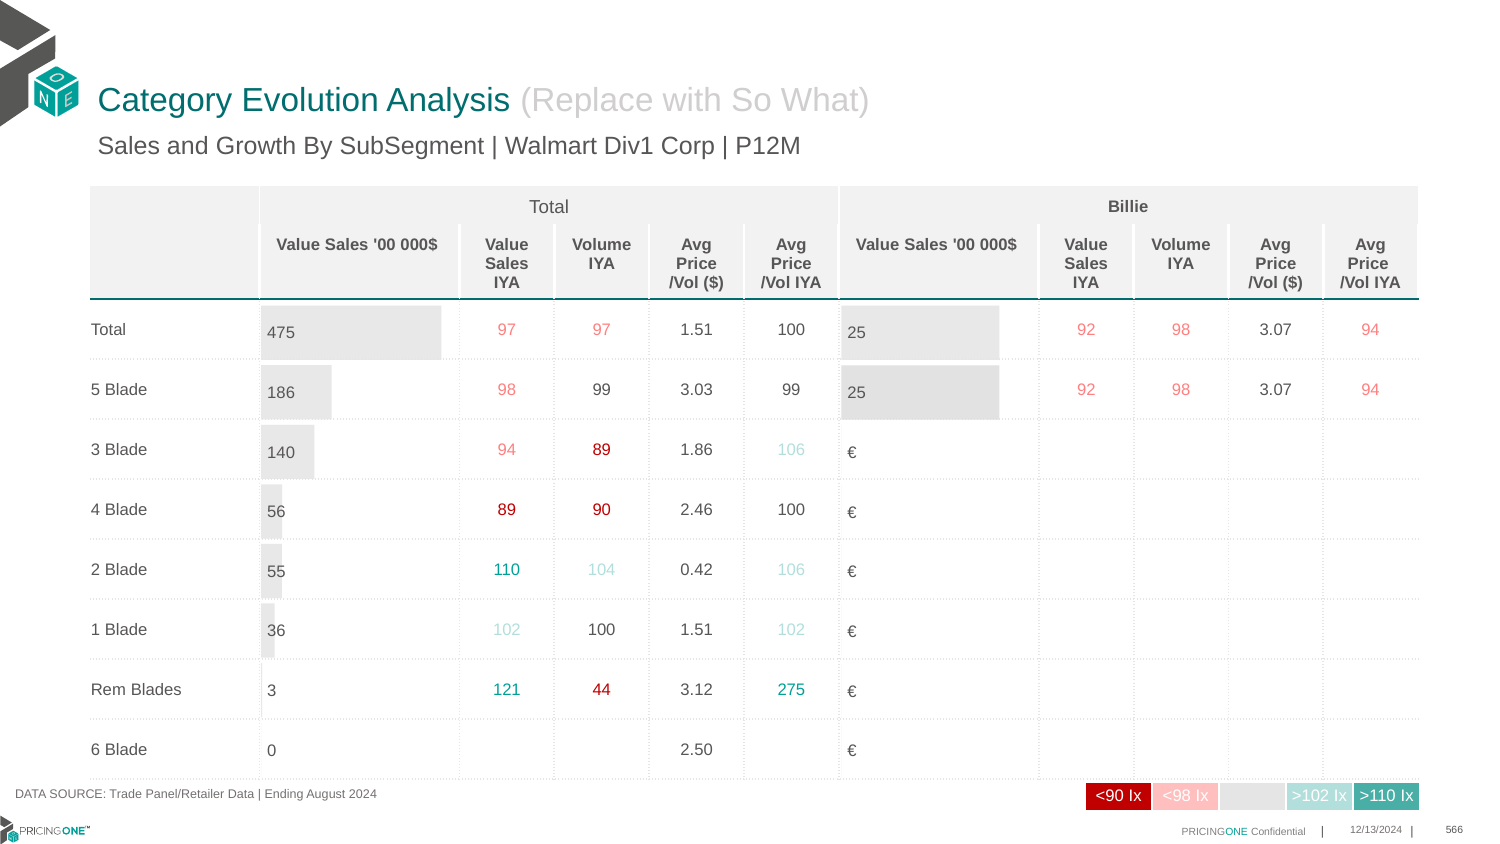

# Category Evolution Analysis (Replace with So What)
Sales and Growth By SubSegment | Walmart Div1 Corp | P12M
|  | Total |  |  |  |  | Billie |  |  |  |  |
| --- | --- | --- | --- | --- | --- | --- | --- | --- | --- | --- |
|  | Value Sales '00 000$ | Value Sales IYA | Volume IYA | Avg Price /Vol ($) | Avg Price /Vol IYA | Value Sales '00 000$ | Value Sales IYA | Volume IYA | Avg Price /Vol ($) | Avg Price /Vol IYA |
| Total |  | 97 | 97 | 1.51 | 100 |  | 92 | 98 | 3.07 | 94 |
| 5 Blade |  | 98 | 99 | 3.03 | 99 |  | 92 | 98 | 3.07 | 94 |
| 3 Blade |  | 94 | 89 | 1.86 | 106 |  |  |  |  |  |
| 4 Blade |  | 89 | 90 | 2.46 | 100 |  |  |  |  |  |
| 2 Blade |  | 110 | 104 | 0.42 | 106 |  |  |  |  |  |
| 1 Blade |  | 102 | 100 | 1.51 | 102 |  |  |  |  |  |
| Rem Blades |  | 121 | 44 | 3.12 | 275 |  |  |  |  |  |
| 6 Blade |  |  |  | 2.50 |  |  |  |  |  |  |

### Chart

| Category | Value Sales |
|---|---|
| Grand | 475.20104 |
| 5 Blade | 185.90964 |
| 3 Blade | 140.39276 |
| 4 Blade | 55.72568 |
| 2 Blade | 54.8079 |
| 1 Blade | 35.6176 |
| Rem Blades | 2.74736 |
| 6 Blade | 0.0001 |

### Chart

| Category | Value Sales |
|---|---|
| Grand | 24.99695 |
| 5 Blade | 24.99695 |
| 3 Blade | 0.0 |
| 4 Blade | 0.0 |
| 2 Blade | 0.0 |
| 1 Blade | 0.0 |
| Rem Blades | 0.0 |
| 6 Blade | 0.0 |
DATA SOURCE: Trade Panel/Retailer Data | Ending August 2024
| <90 Ix | <98 Ix |  | >102 Ix | >110 Ix |
| --- | --- | --- | --- | --- |

12/13/2024
566